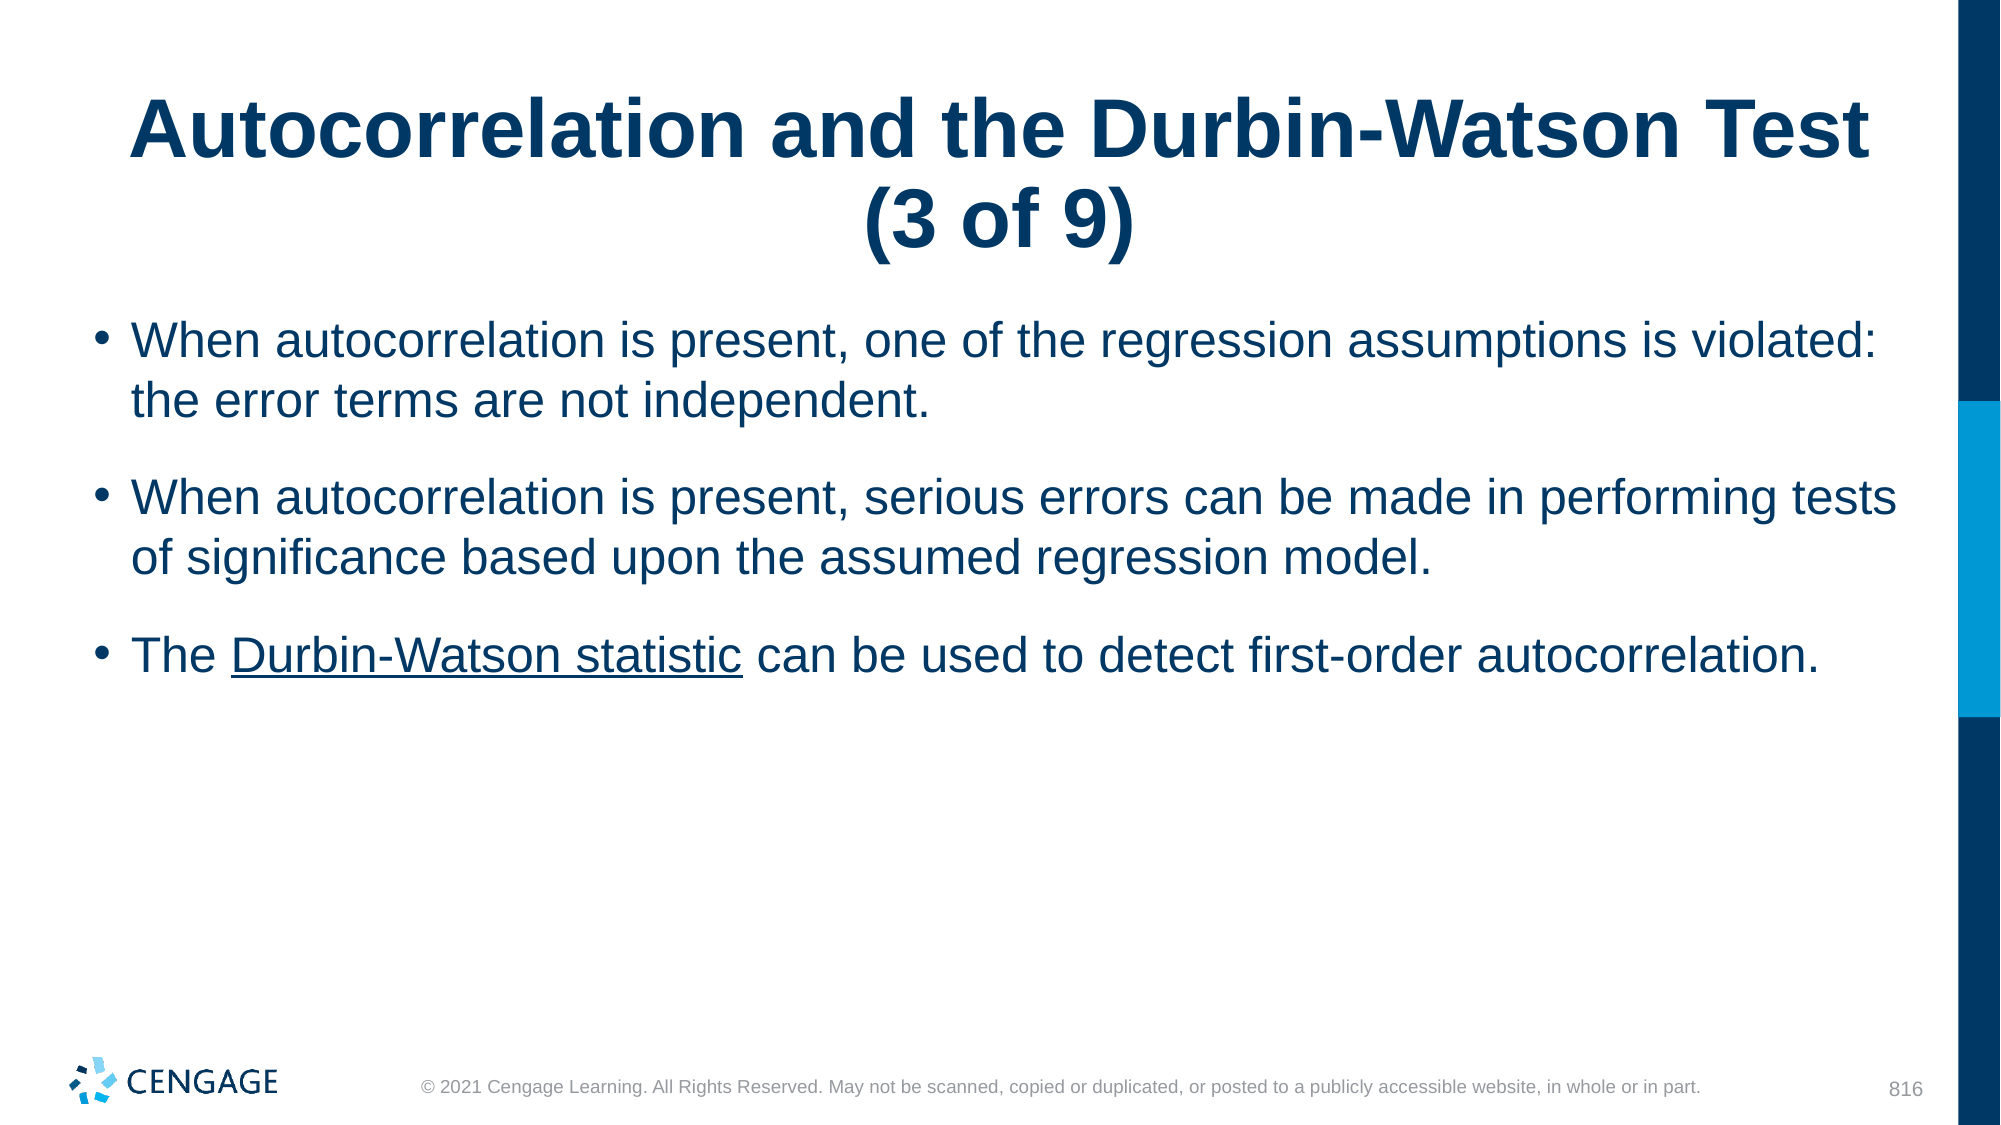

# Autocorrelation and the Durbin-Watson Test (3 of 9)
When autocorrelation is present, one of the regression assumptions is violated: the error terms are not independent.
When autocorrelation is present, serious errors can be made in performing tests of significance based upon the assumed regression model.
The Durbin-Watson statistic can be used to detect first-order autocorrelation.